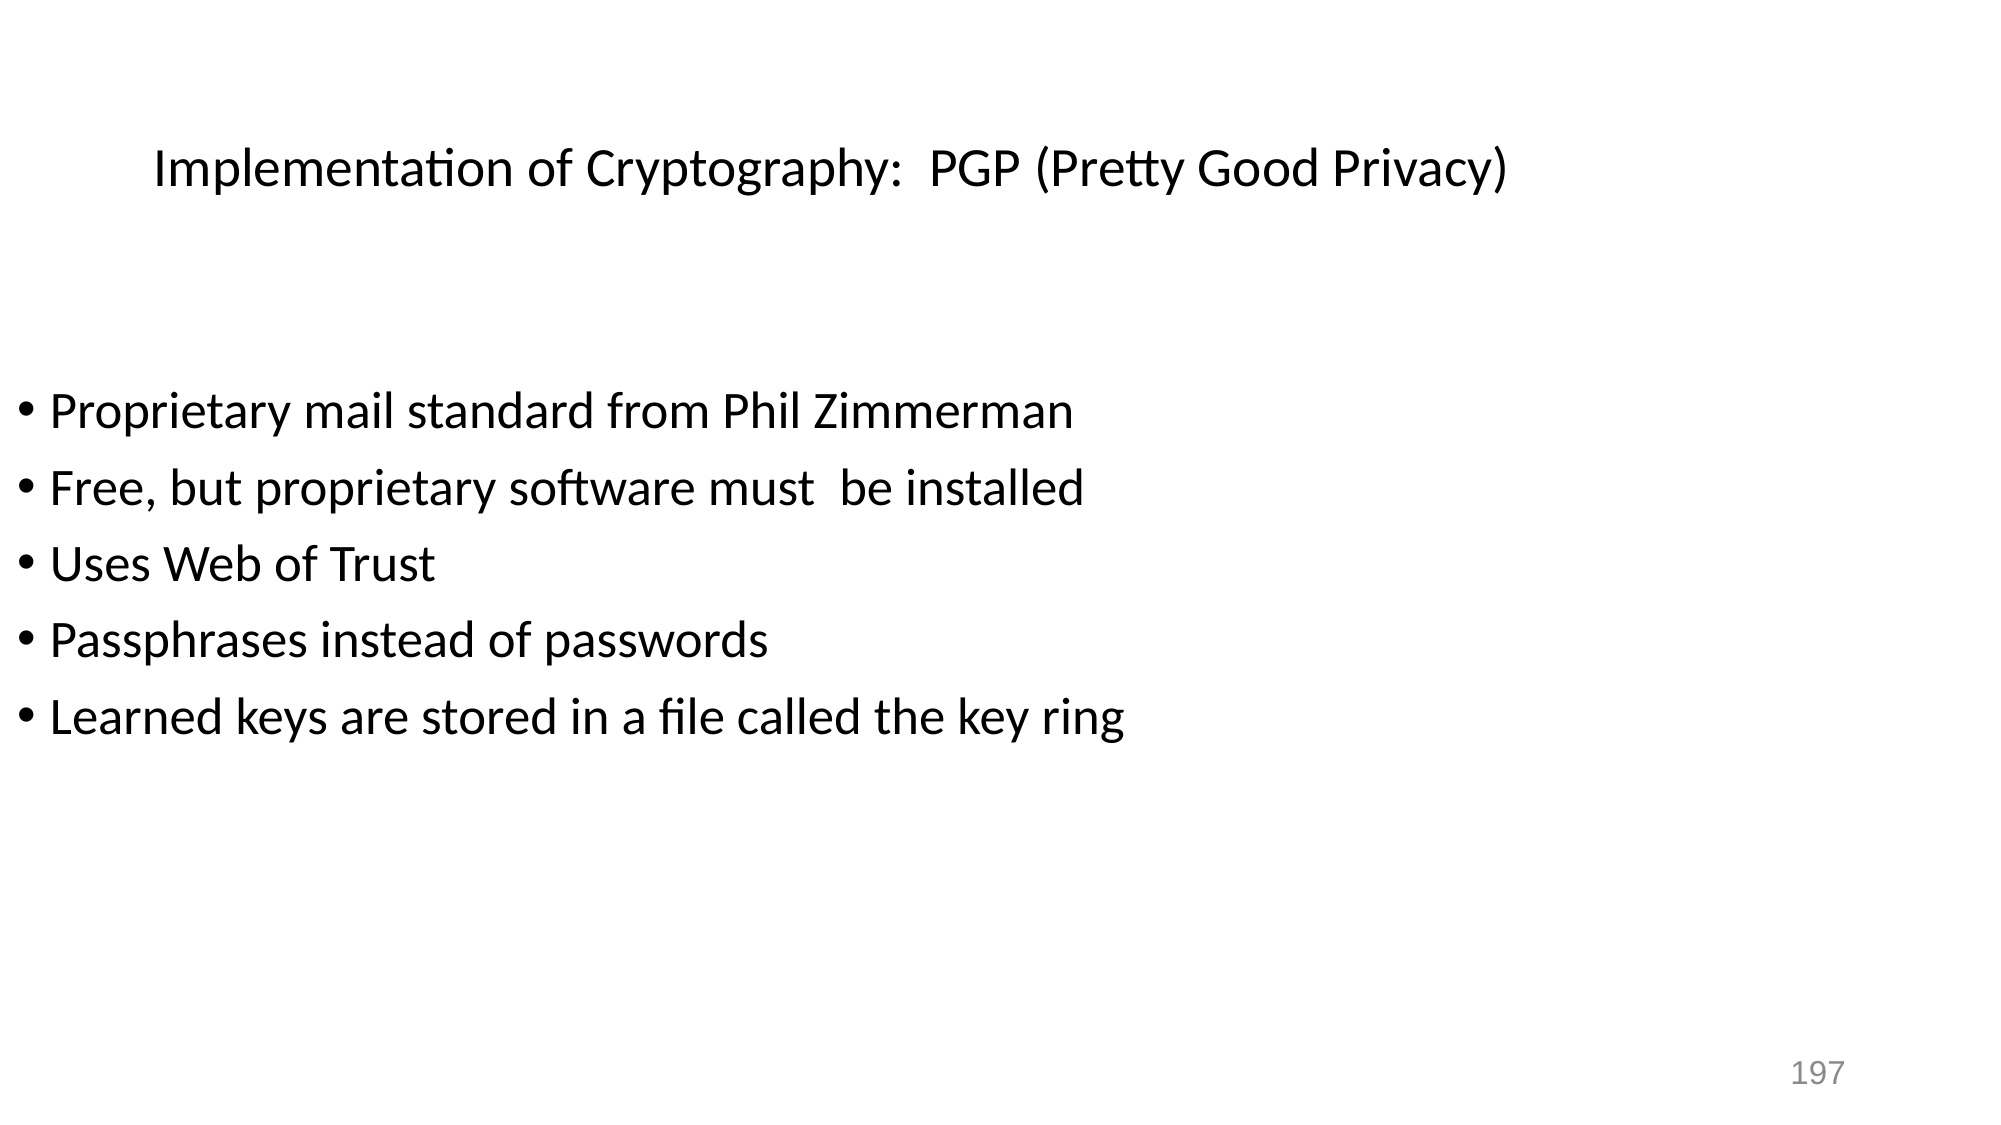

# Implementation of Cryptography:  PGP (Pretty Good Privacy)
Proprietary mail standard from Phil Zimmerman
Free, but proprietary software must  be installed
Uses Web of Trust
Passphrases instead of passwords
Learned keys are stored in a file called the key ring

197